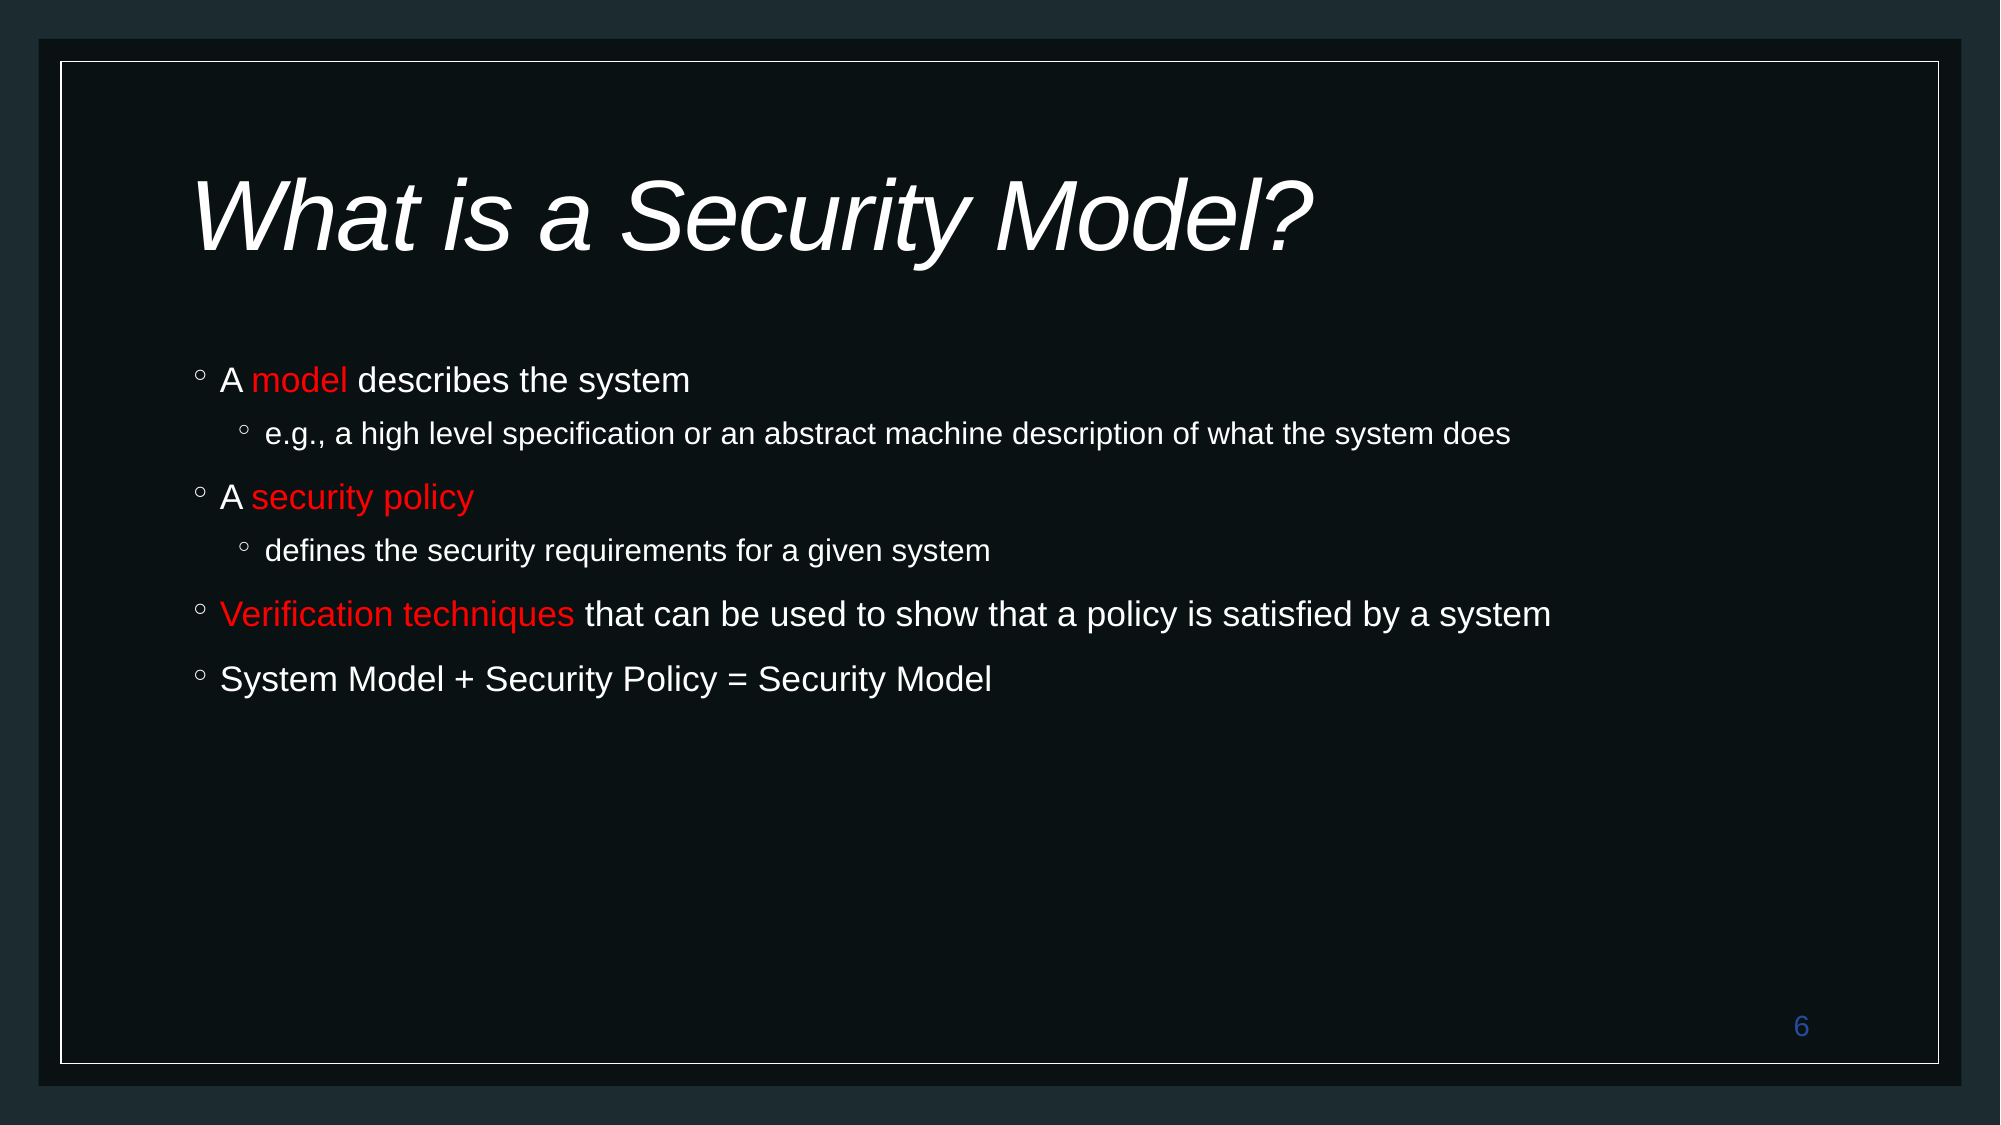

# What is a Security Model?
A model describes the system
e.g., a high level specification or an abstract machine description of what the system does
A security policy
defines the security requirements for a given system
Verification techniques that can be used to show that a policy is satisfied by a system
System Model + Security Policy = Security Model
6